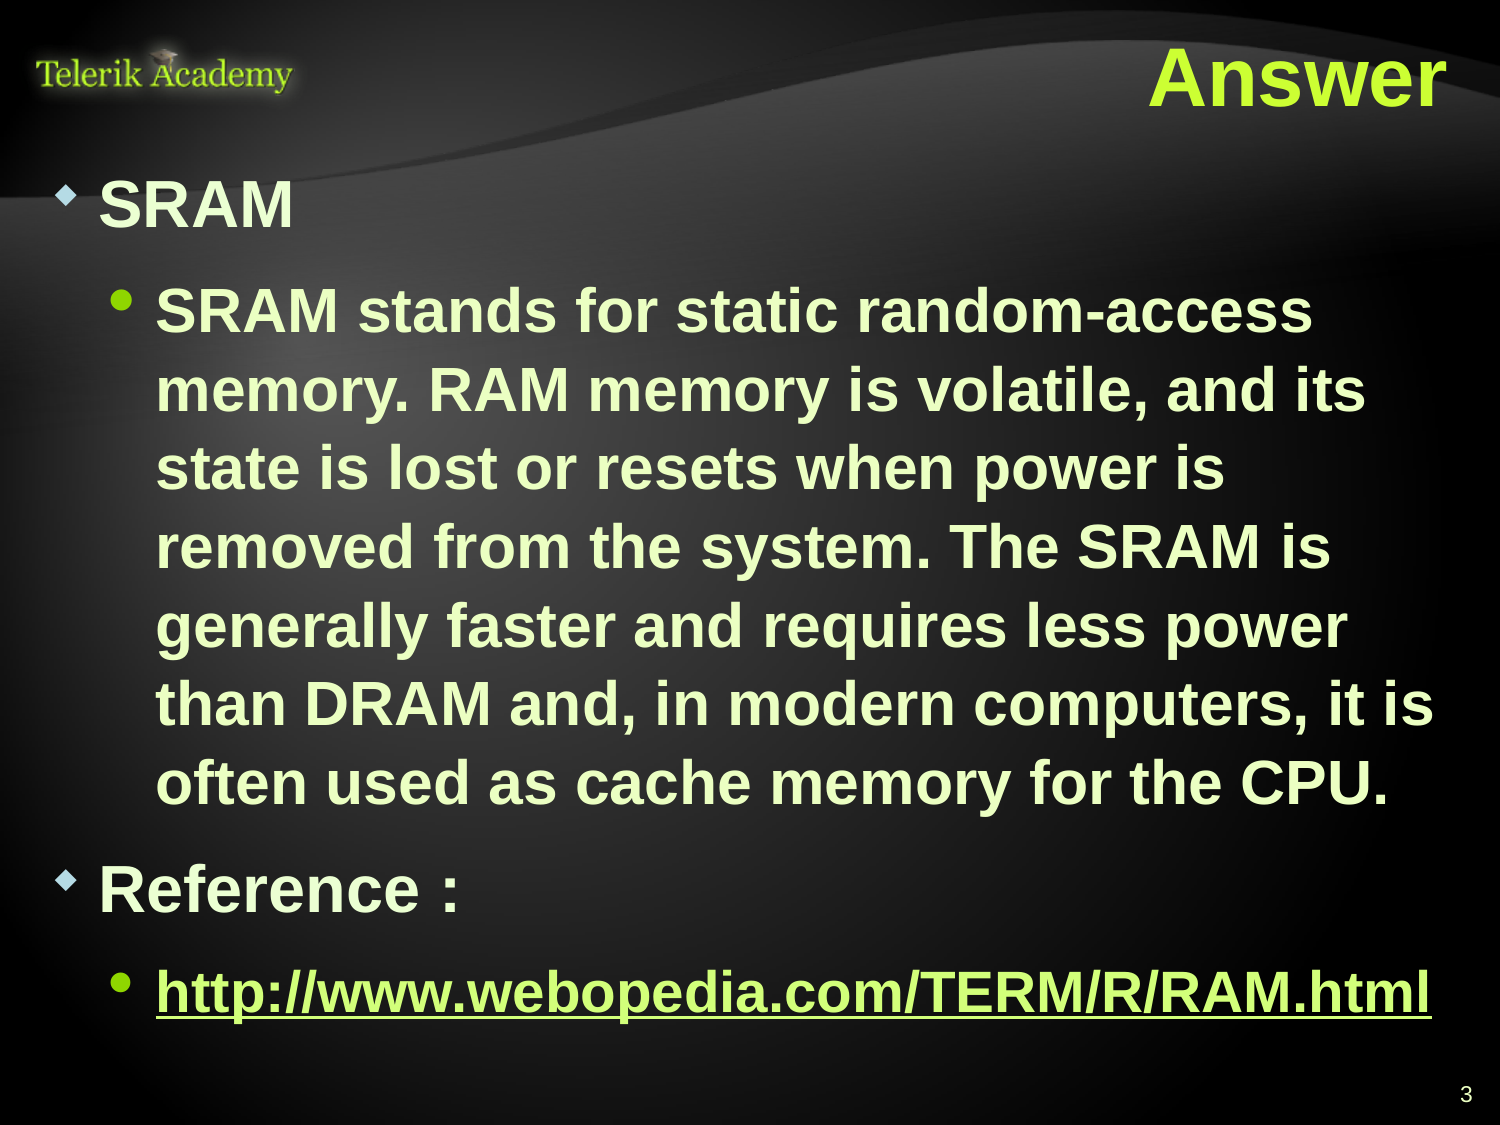

# Answer
SRAM
SRAM stands for static random-access memory. RAM memory is volatile, and its state is lost or resets when power is removed from the system. The SRAM is generally faster and requires less power than DRAM and, in modern computers, it is often used as cache memory for the CPU.
Reference :
http://www.webopedia.com/TERM/R/RAM.html
3